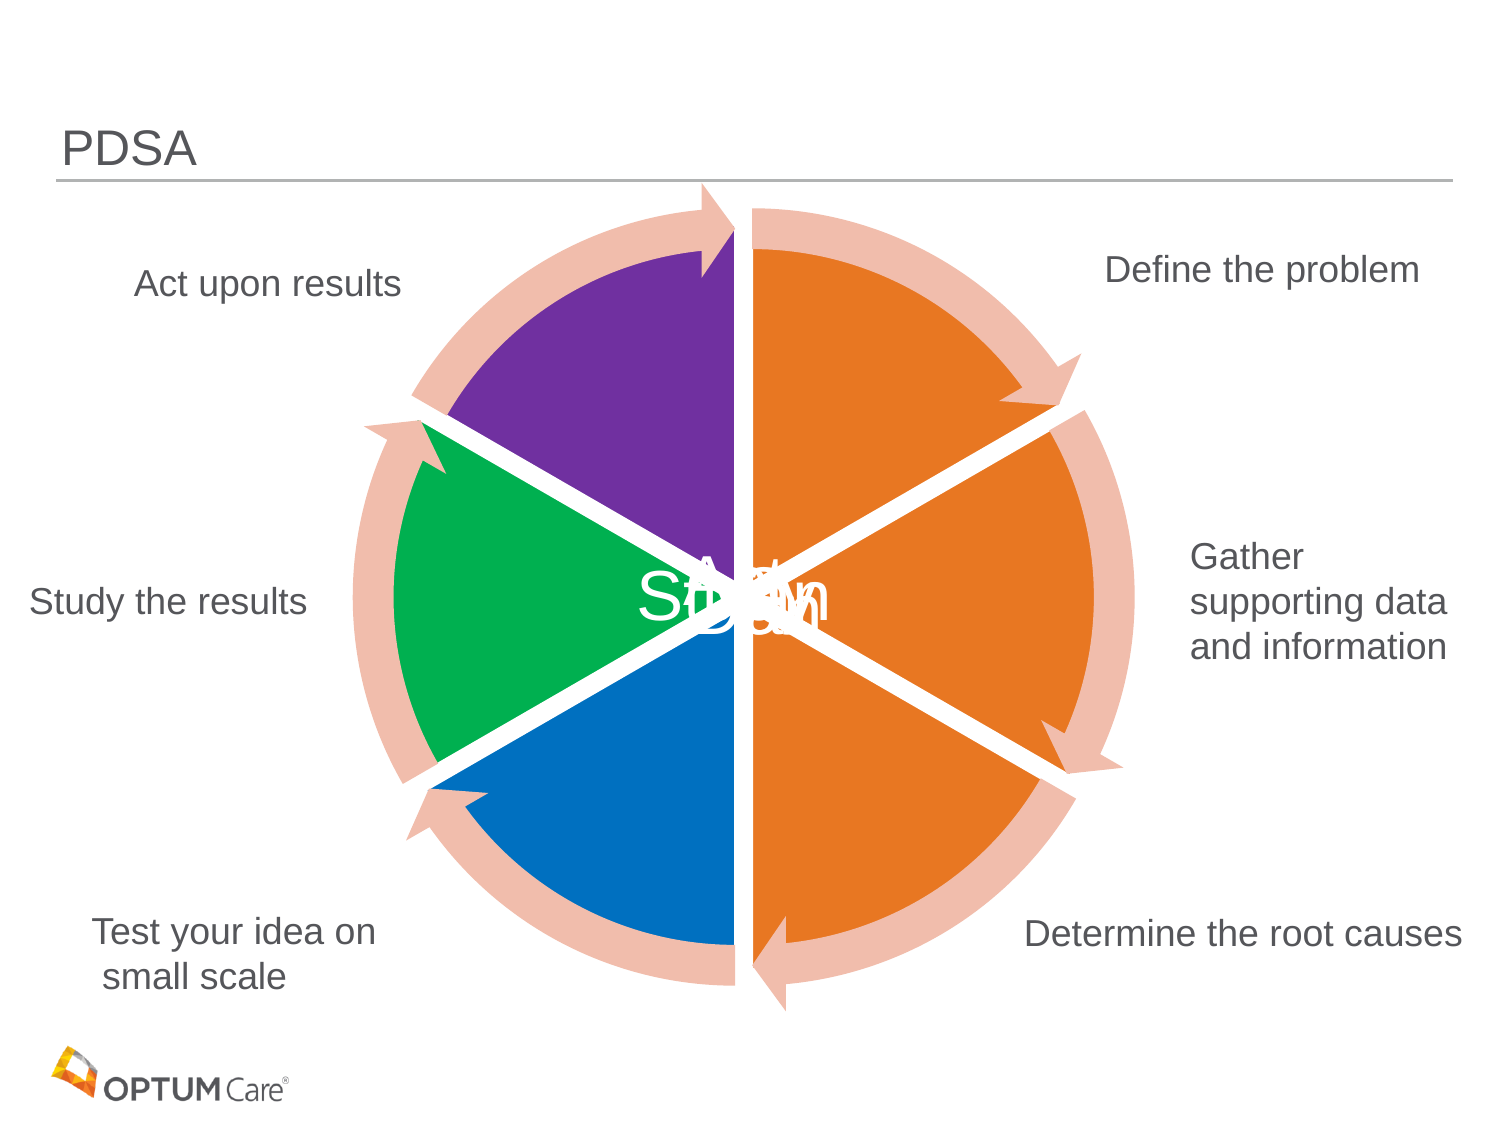

# PDSA
Plan
Plan
Plan
Do
Study
Act

Define the problem
Act upon results
Gather supporting data and information
Study the results
Test your idea on
 small scale
Determine the root causes